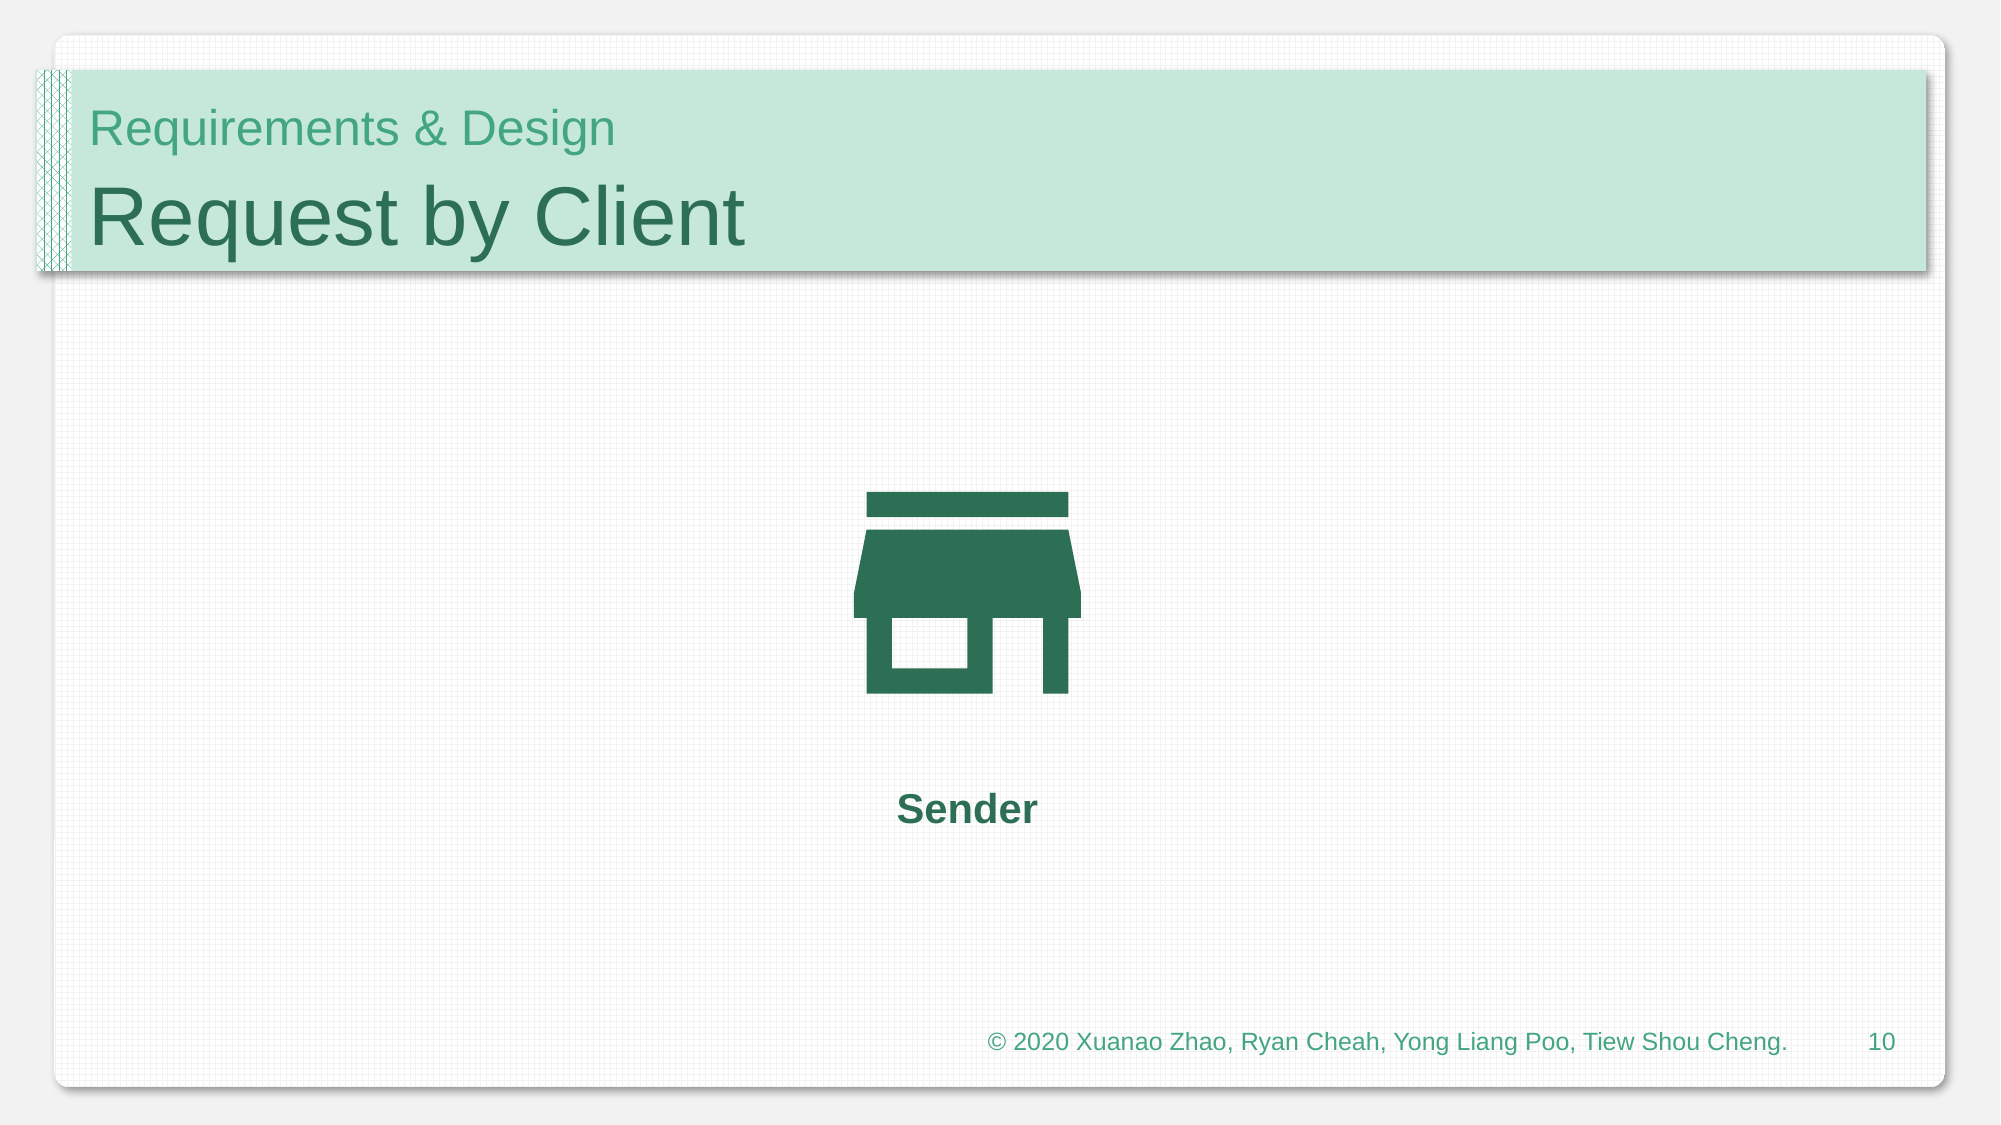

Requirements & Design
Request by Client

Sender
© 2020 Xuanao Zhao, Ryan Cheah, Yong Liang Poo, Tiew Shou Cheng.
10